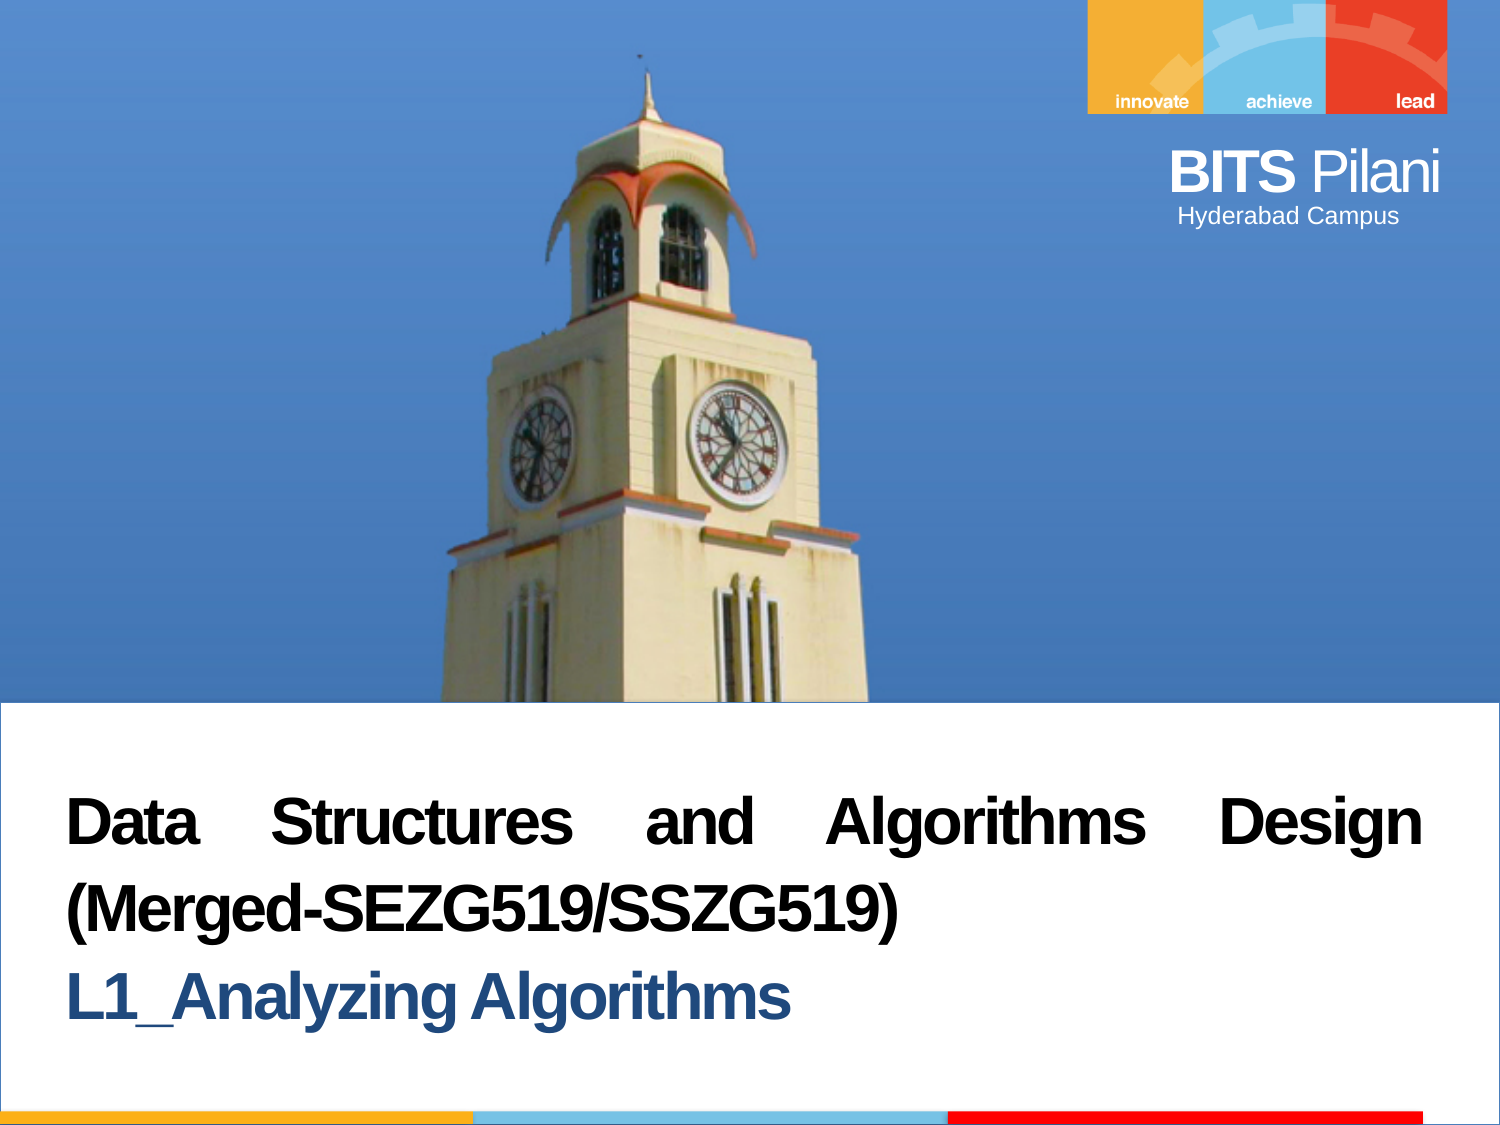

Data Structures and Algorithms Design (Merged-SEZG519/SSZG519)
L1_Analyzing Algorithms